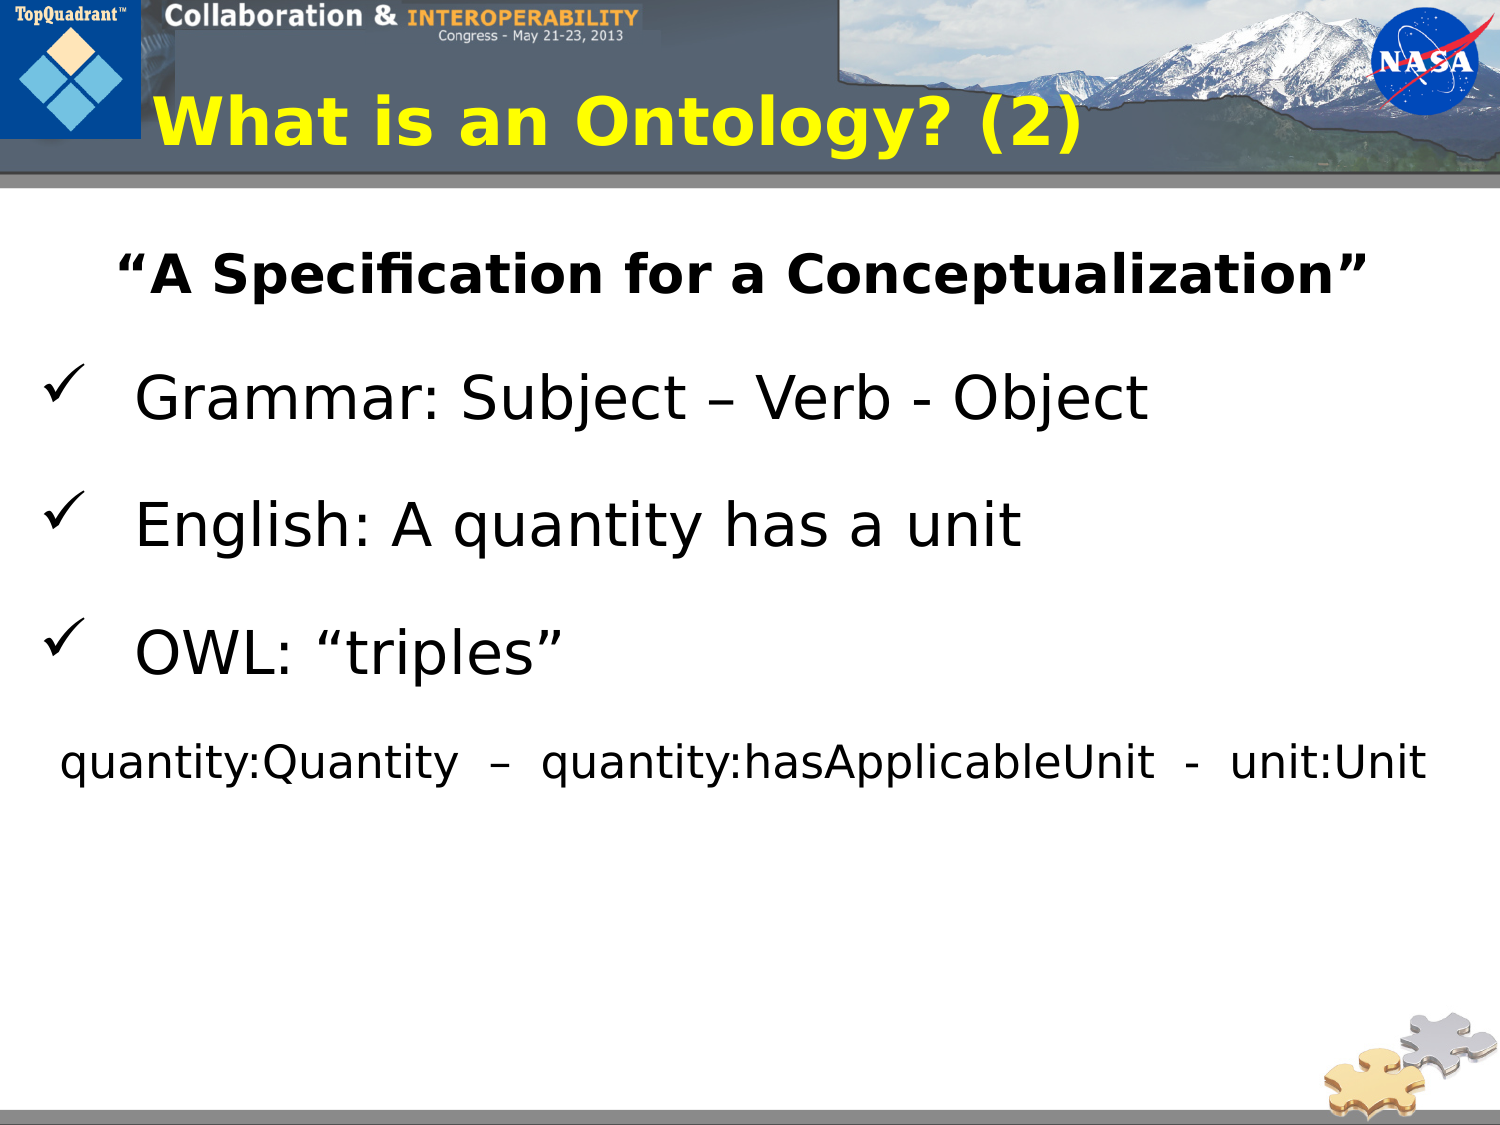

# What is an Ontology? (2)
“A Specification for a Conceptualization”
Grammar: Subject – Verb - Object
English: A quantity has a unit
OWL: “triples”
quantity:Quantity  –  quantity:hasApplicableUnit  -  unit:Unit